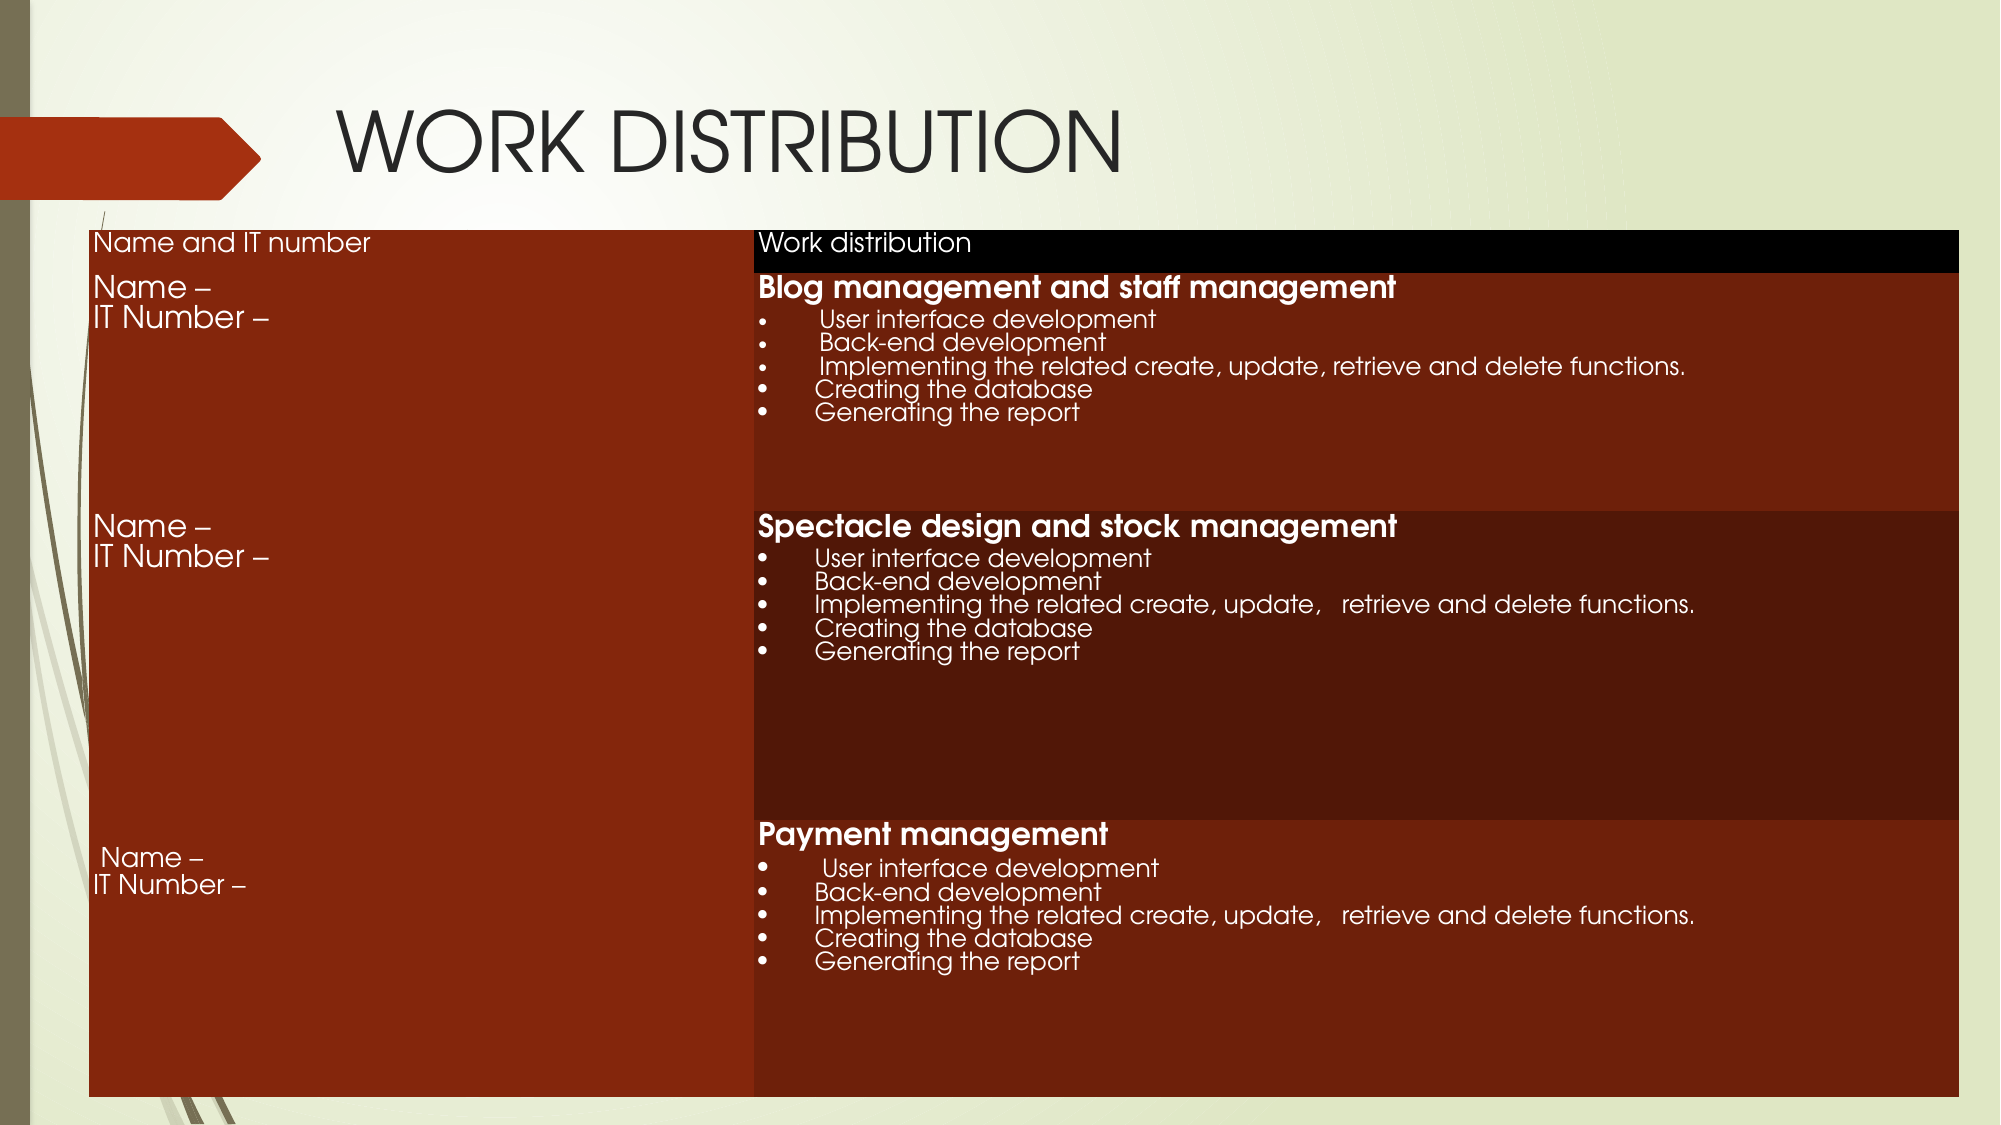

Work distribution
| Name and IT number | Work distribution |
| --- | --- |
| Name – IT Number – | Blog management and staff management User interface development Back-end development Implementing the related create, update, retrieve and delete functions. Creating the database Generating the report |
| Name – IT Number – | Spectacle design and stock management User interface development Back-end development Implementing the related create, update, retrieve and delete functions. Creating the database Generating the report |
| Name – IT Number – | Payment management  User interface development Back-end development Implementing the related create, update, retrieve and delete functions. Creating the database Generating the report |